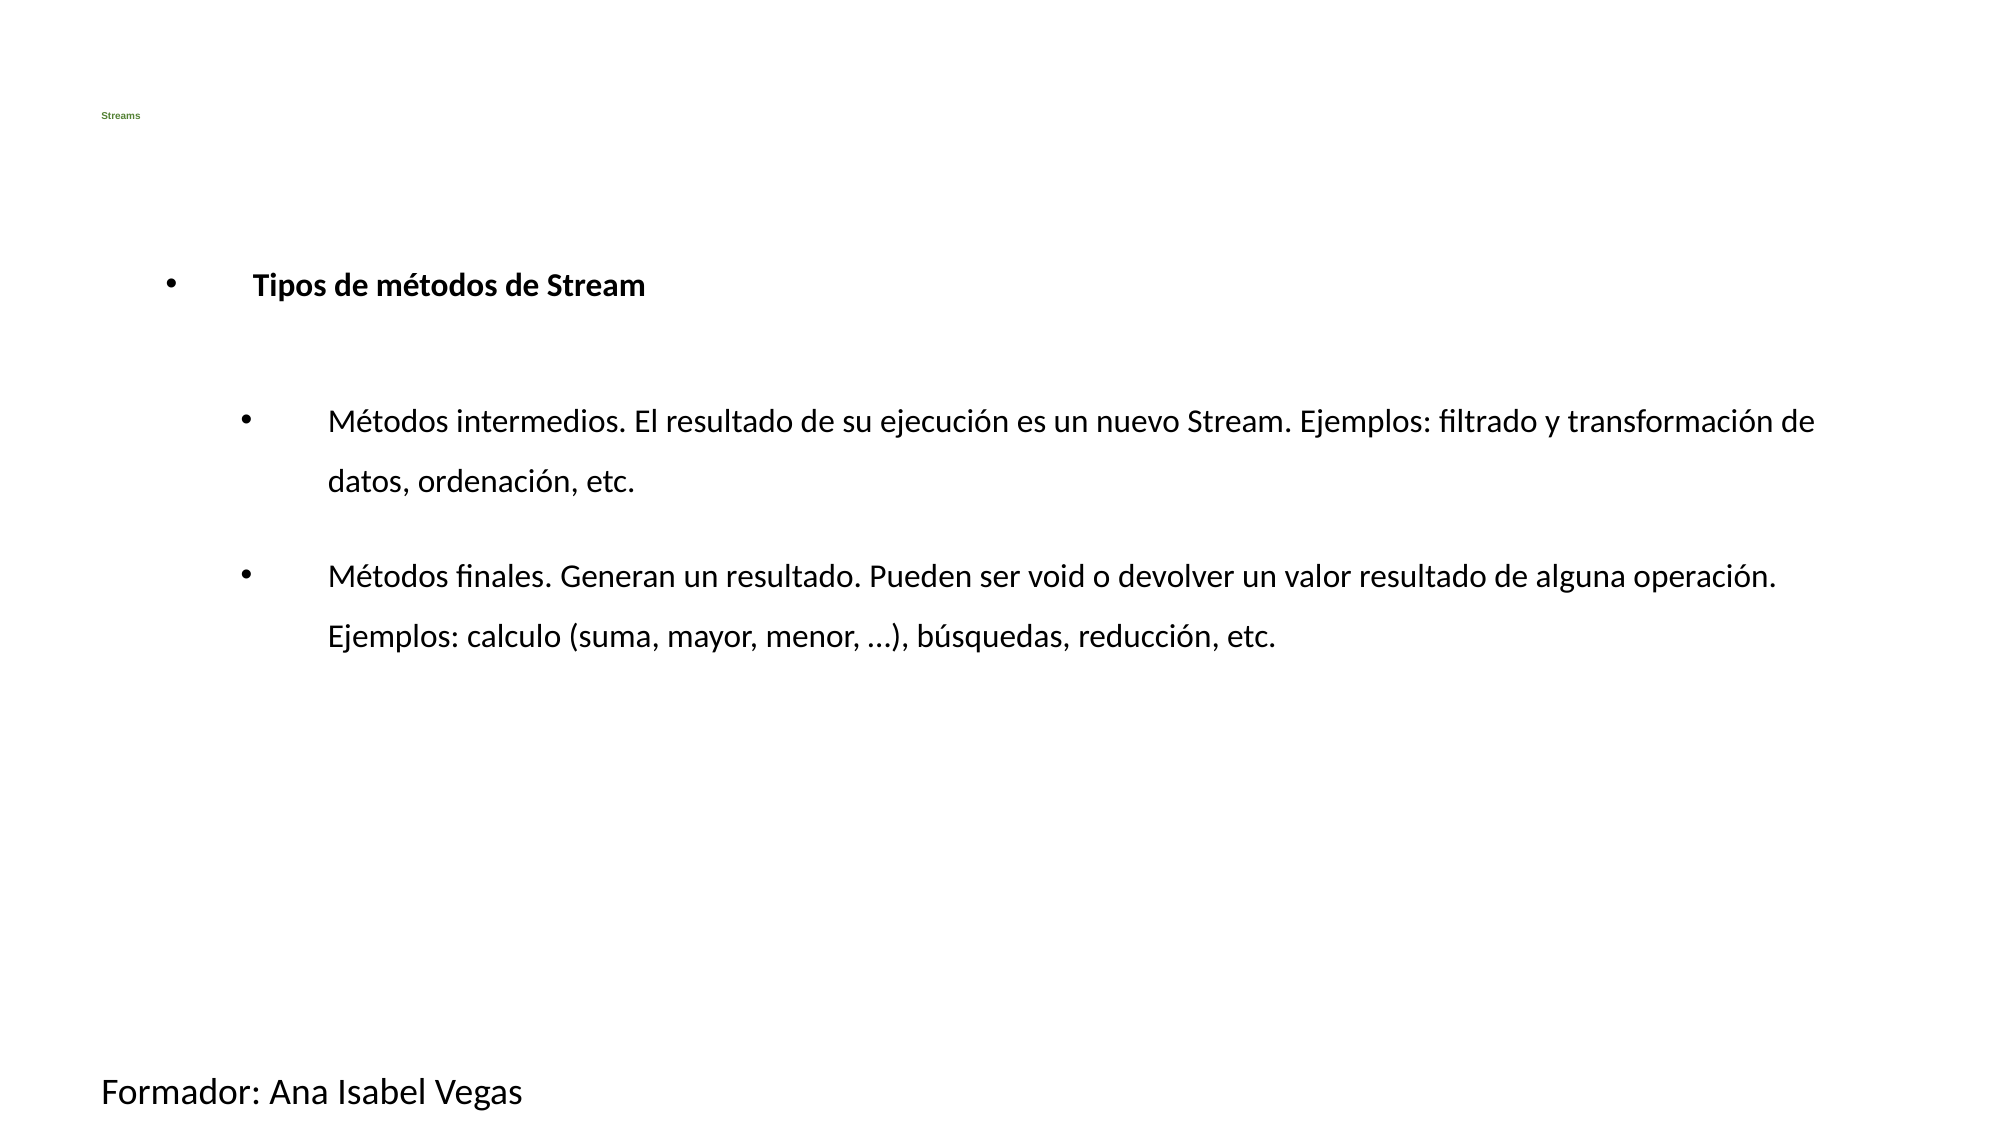

# Streams
Tipos de métodos de Stream

Métodos intermedios. El resultado de su ejecución es un nuevo Stream. Ejemplos: filtrado y transformación de datos, ordenación, etc.
Métodos finales. Generan un resultado. Pueden ser void o devolver un valor resultado de alguna operación. Ejemplos: calculo (suma, mayor, menor, …), búsquedas, reducción, etc.

Formador: Ana Isabel Vegas
15